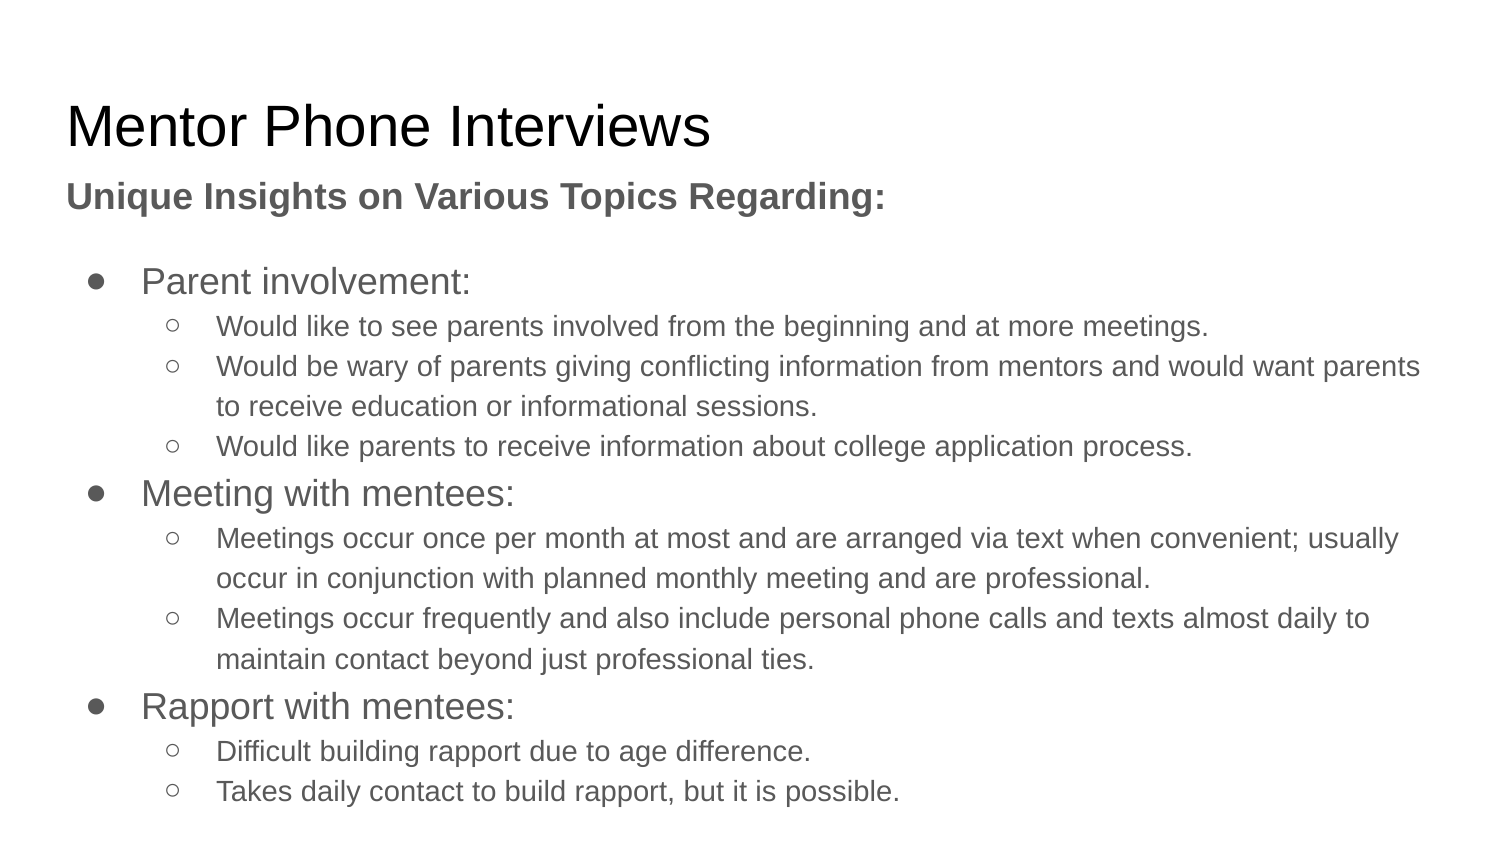

# Mentor Phone Interviews
Unique Insights on Various Topics Regarding:
Parent involvement:
Would like to see parents involved from the beginning and at more meetings.
Would be wary of parents giving conflicting information from mentors and would want parents to receive education or informational sessions.
Would like parents to receive information about college application process.
Meeting with mentees:
Meetings occur once per month at most and are arranged via text when convenient; usually occur in conjunction with planned monthly meeting and are professional.
Meetings occur frequently and also include personal phone calls and texts almost daily to maintain contact beyond just professional ties.
Rapport with mentees:
Difficult building rapport due to age difference.
Takes daily contact to build rapport, but it is possible.